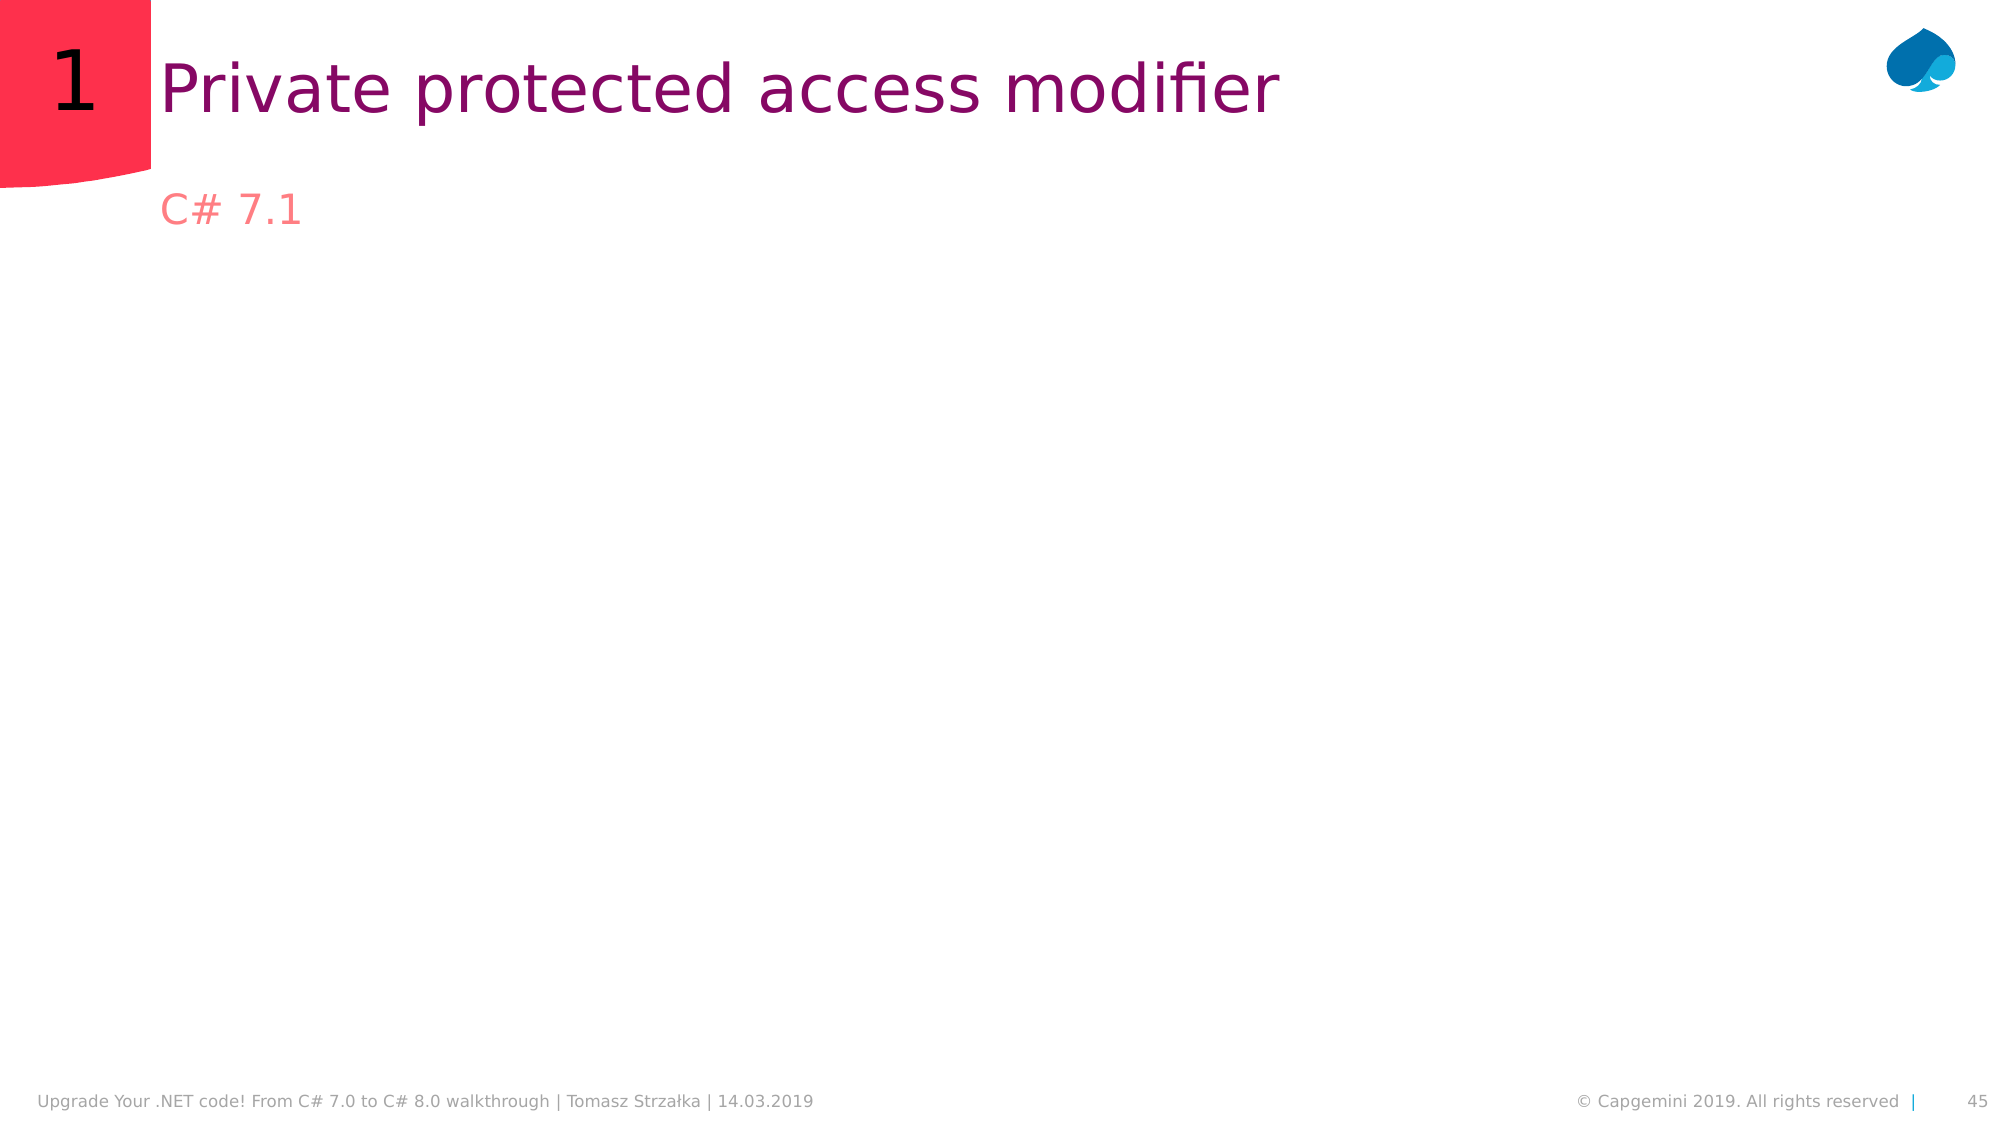

# Private protected access modifier
1
C# 7.1